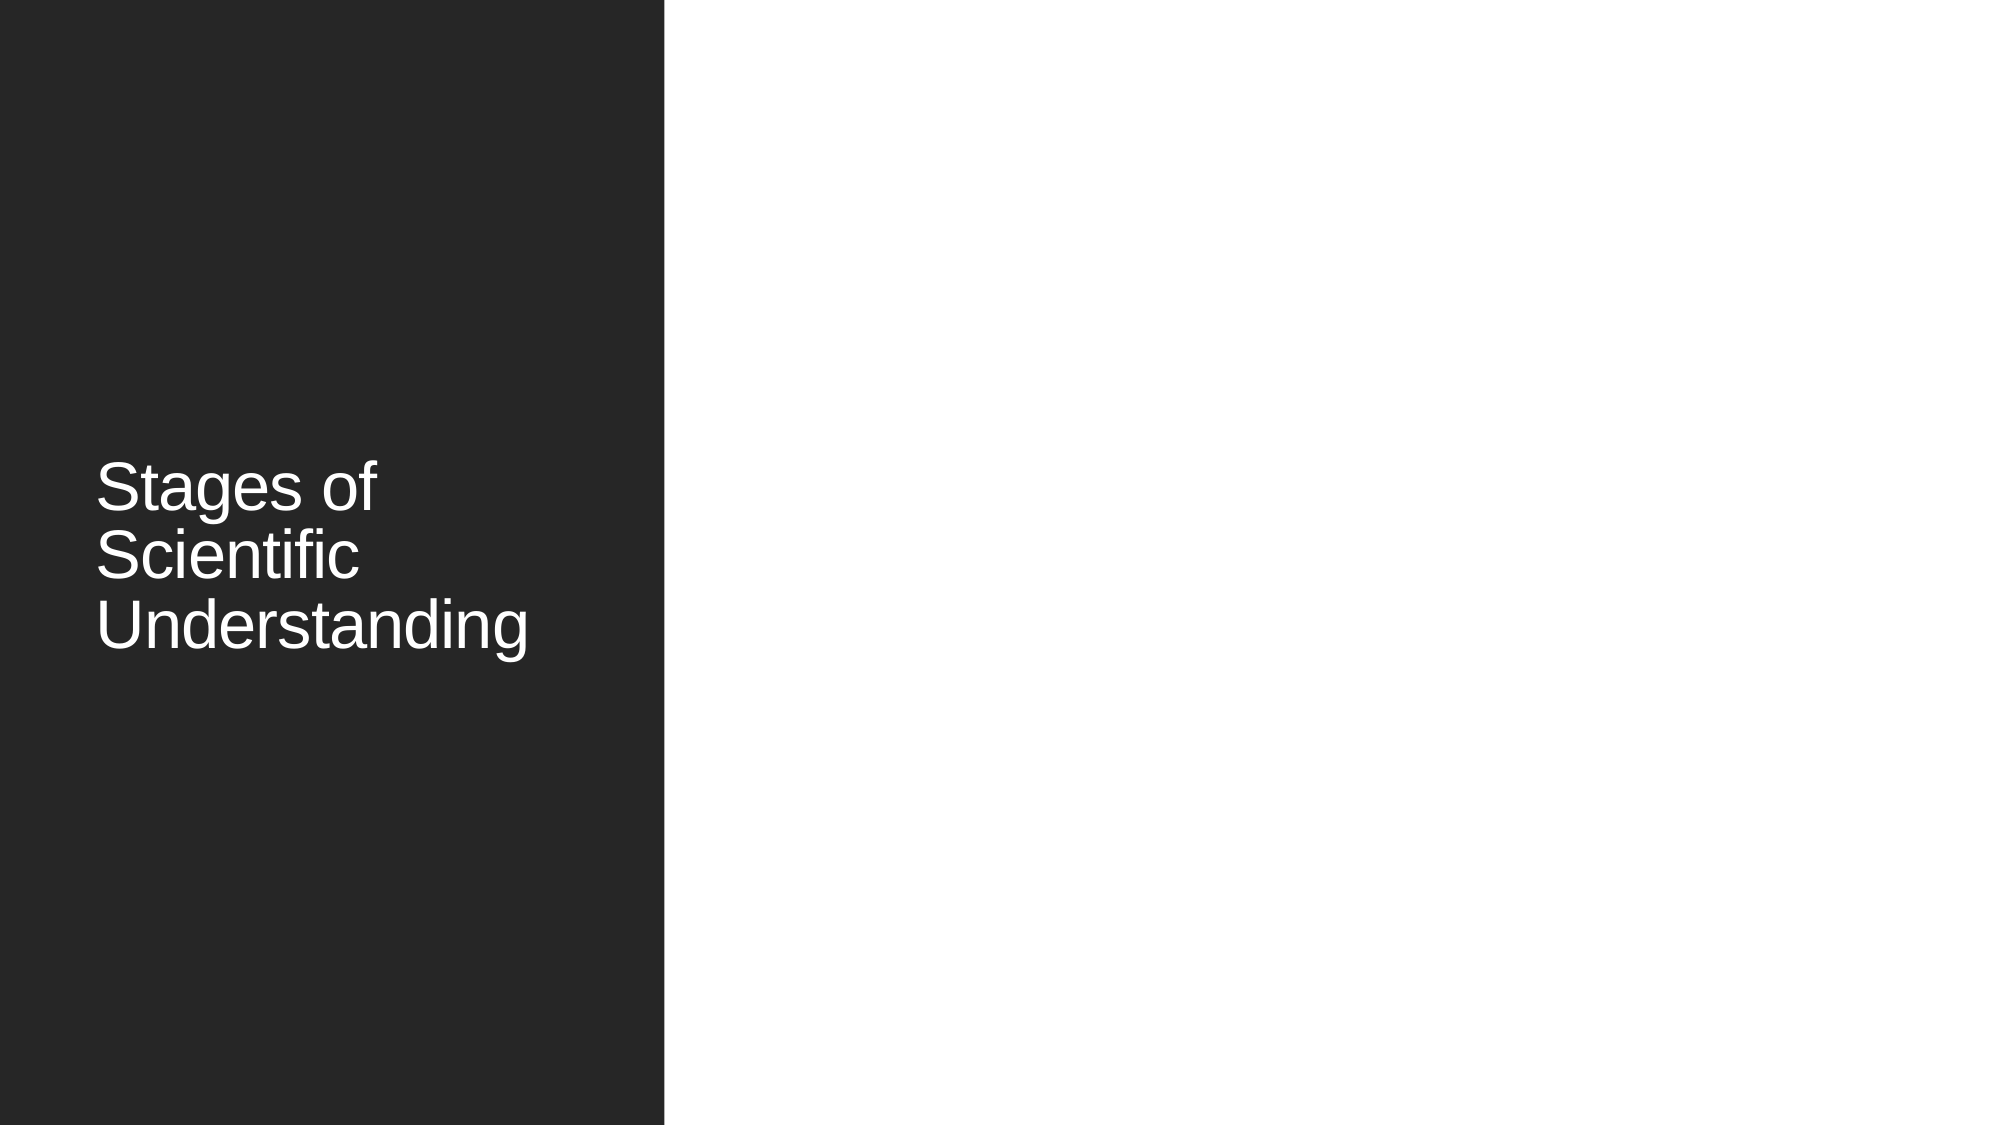

# Stages of Scientific Understanding

Description

Explanation

Prediction
Control